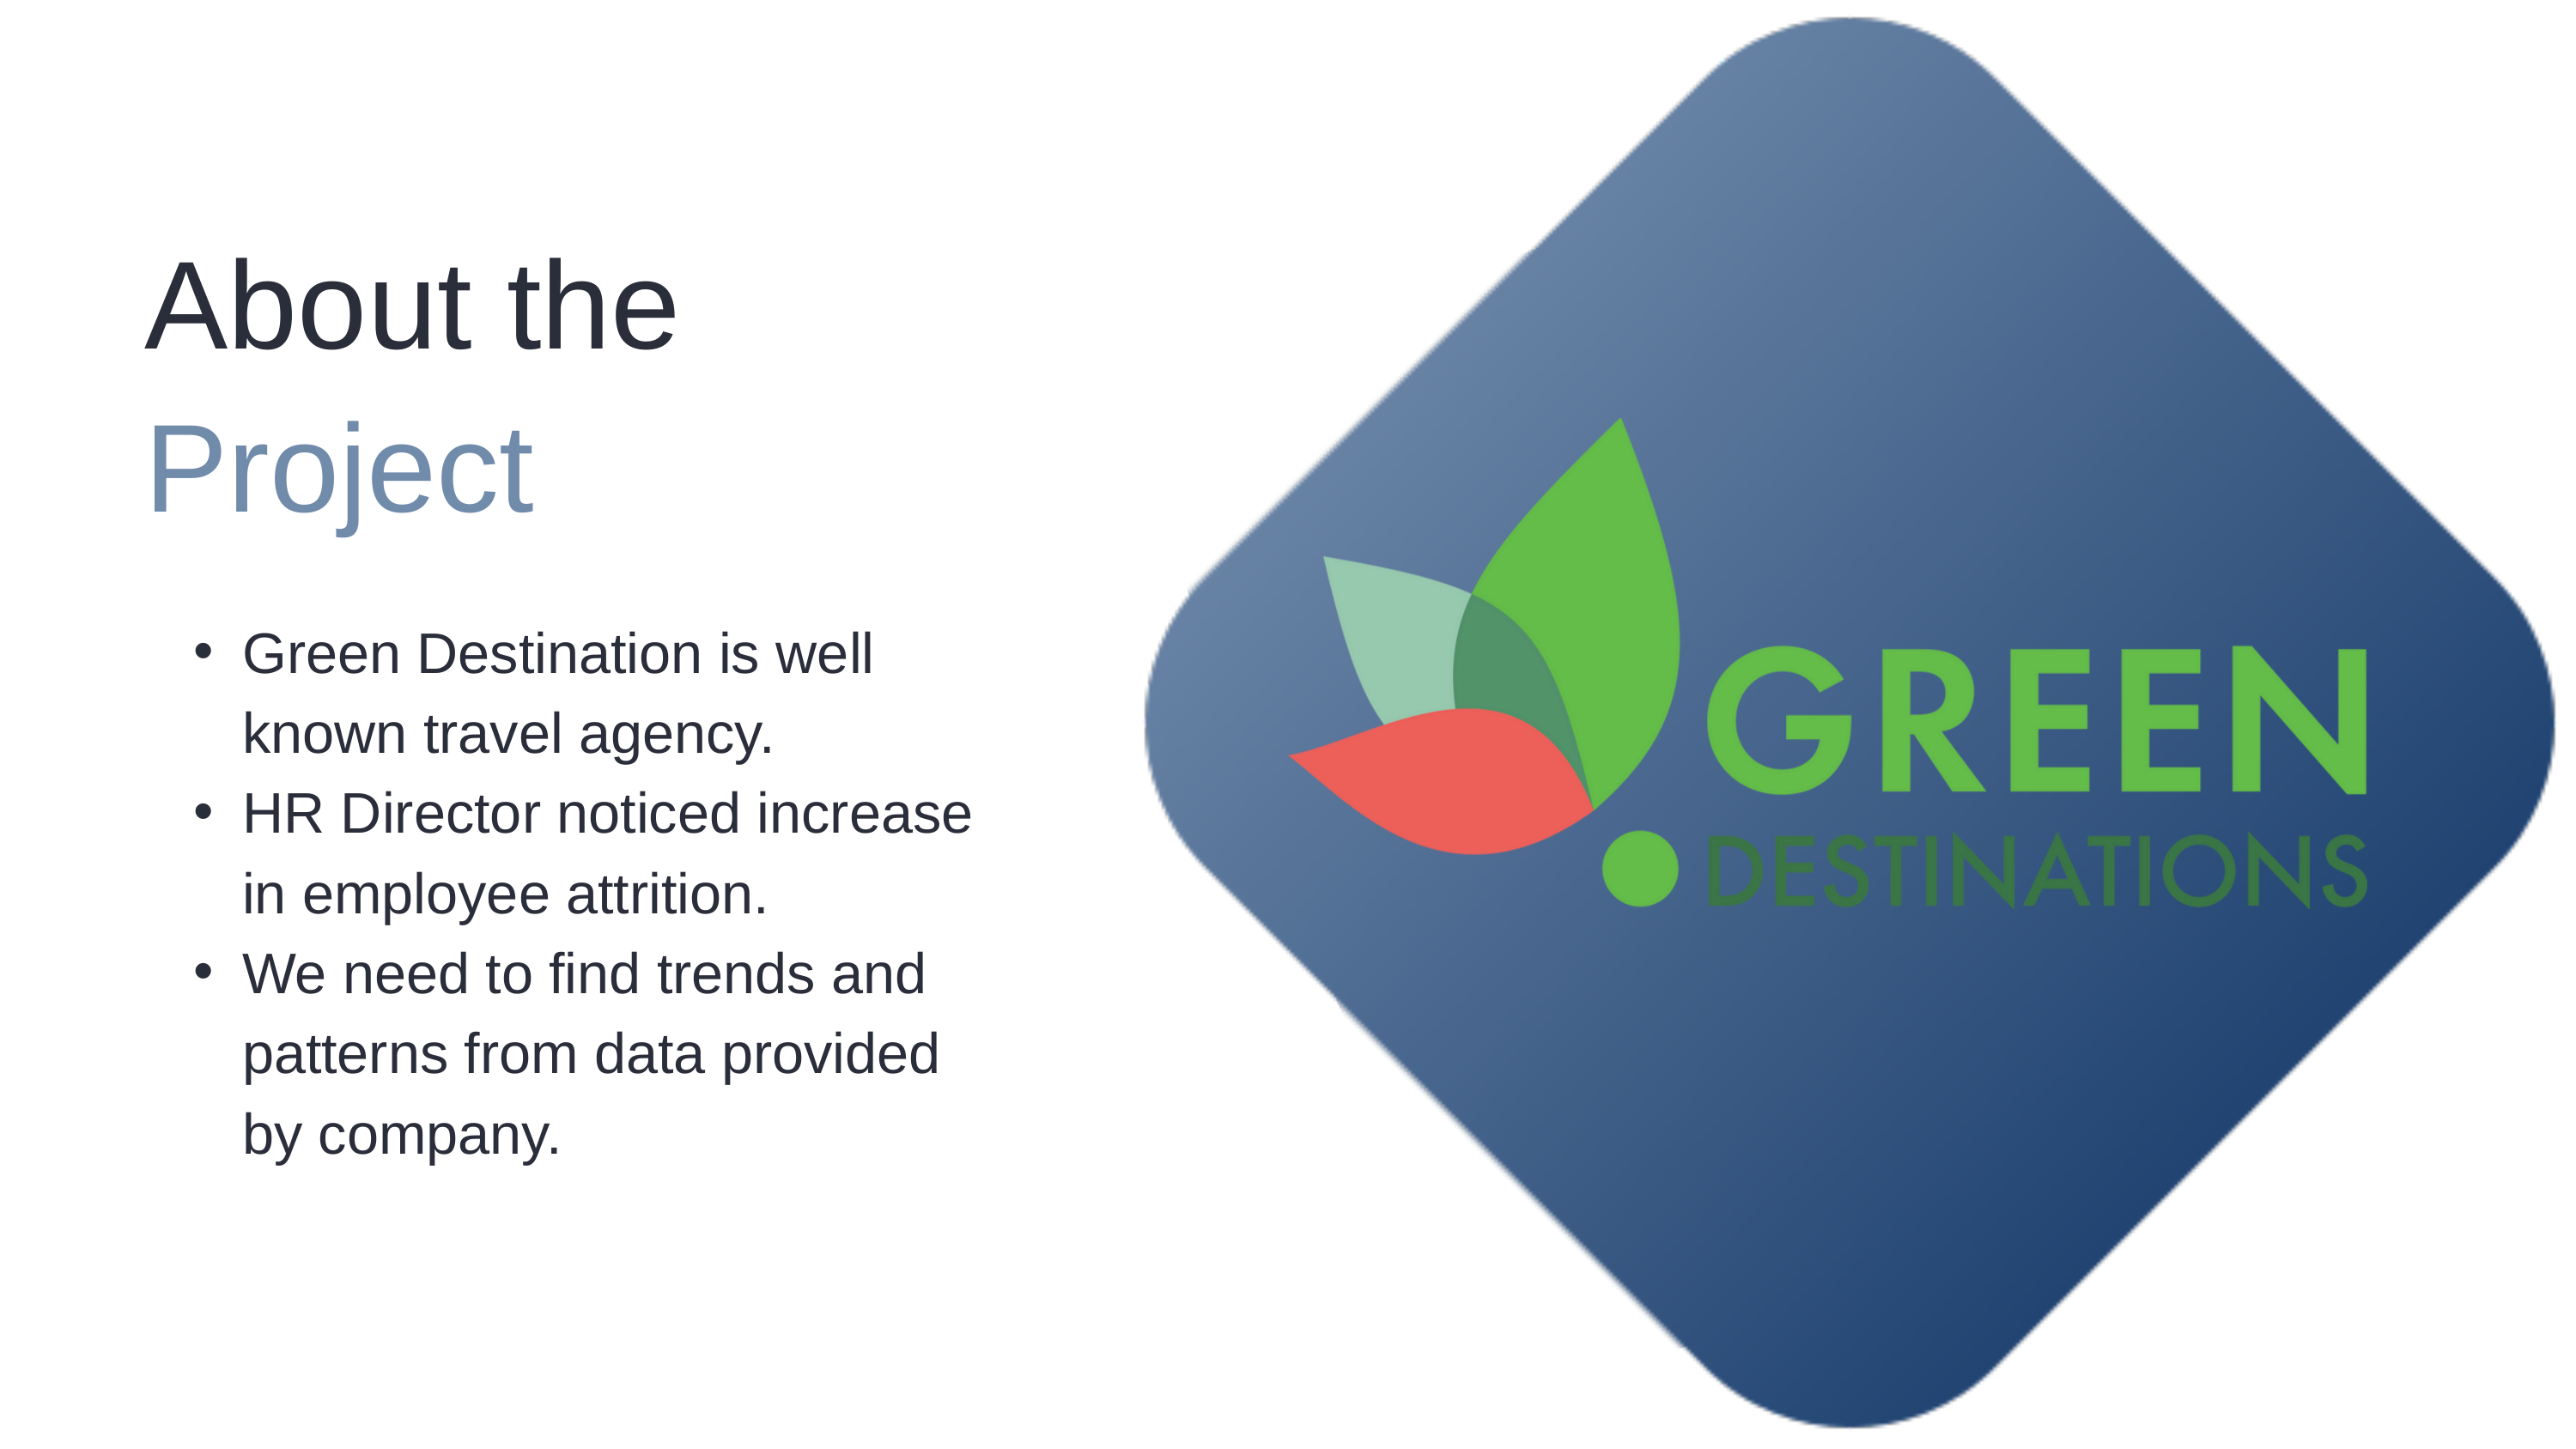

About the Project
Green Destination is well known travel agency.
HR Director noticed increase in employee attrition.
We need to find trends and patterns from data provided by company.